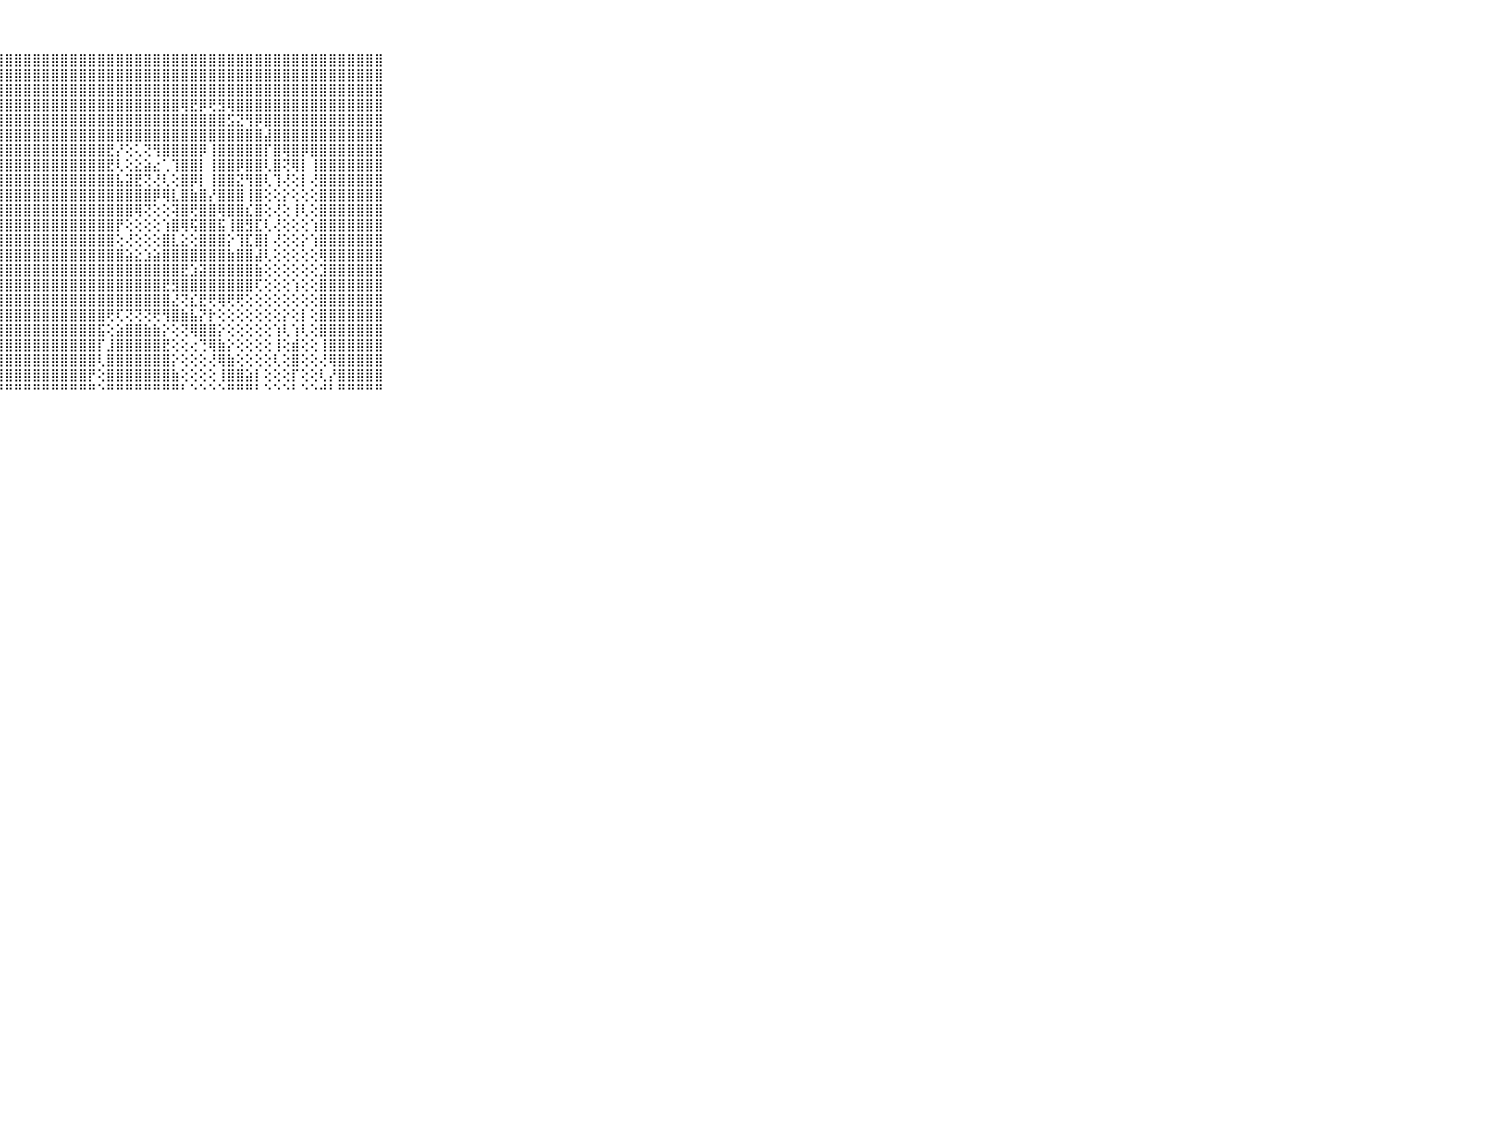

⠀⠀⠀⠀⠀⠀⠀⠀⠀⠀⠀⣿⣿⣿⣿⣿⣿⣿⣿⣿⣿⣿⣿⣿⣿⣿⣿⣿⣿⣿⣿⣿⣿⣿⣿⣿⣿⣿⣿⣿⣿⣿⣿⣿⣿⣿⣿⣿⣿⣿⣿⣿⣿⣿⣿⣿⣿⣿⣿⣿⣿⣿⣿⣿⣿⣿⣿⣿⣿⠀⠀⠀⠀⠀⠀⠀⠀⠀⠀⠀⠀
⠀⠀⠀⠀⠀⠀⠀⠀⠀⠀⠀⣿⣿⣿⣿⣿⣿⣿⣿⣿⣿⣿⣿⣿⣿⣿⣿⣿⣿⣿⣿⣿⣿⣿⣿⣿⣿⣿⣿⣿⣿⣿⣿⣿⣿⣿⣿⣿⣿⣿⣿⣿⣿⣿⣿⣿⣿⣿⣿⣿⣿⣿⣿⣿⣿⣿⣿⣿⣿⠀⠀⠀⠀⠀⠀⠀⠀⠀⠀⠀⠀
⠀⠀⠀⠀⠀⠀⠀⠀⠀⠀⠀⣿⣿⣿⣿⣿⣿⣿⣿⣿⣿⣿⣿⣿⣿⣿⣿⣿⣿⣿⣿⣿⣿⣿⣿⣿⣿⣿⣿⣿⣿⣿⣿⣿⣿⣿⣿⣿⣿⣿⣿⣿⣿⣿⣿⣿⣿⣿⣿⣿⣿⣿⣿⣿⣿⣿⣿⣿⣿⠀⠀⠀⠀⠀⠀⠀⠀⠀⠀⠀⠀
⠀⠀⠀⠀⠀⠀⠀⠀⠀⠀⠀⣿⣿⣿⣿⣿⣿⣿⣿⣿⣿⣿⣿⣿⣿⣿⣿⣿⣿⣿⣿⣿⣿⣿⣿⣿⣿⣿⣿⣿⣿⣿⣿⣿⣿⣿⣿⢿⣟⡿⢟⣻⢿⣿⣿⣿⣿⣿⣿⣿⣿⣿⣿⣿⣿⣿⣿⣿⣿⠀⠀⠀⠀⠀⠀⠀⠀⠀⠀⠀⠀
⠀⠀⠀⠀⠀⠀⠀⠀⠀⠀⠀⣿⣿⣿⣿⣿⣿⣿⣿⣿⣿⣿⣿⣿⣿⣿⣿⣿⣿⣿⣿⣿⣿⣿⣿⣿⣿⣿⣿⣿⣿⣿⣿⣿⣿⣿⣿⣿⣿⣿⣿⣿⣫⣝⢻⡿⣿⣿⣿⣿⣿⣿⣿⣿⣿⣿⣿⣿⣿⠀⠀⠀⠀⠀⠀⠀⠀⠀⠀⠀⠀
⠀⠀⠀⠀⠀⠀⠀⠀⠀⠀⠀⣿⣿⣿⣿⣿⣿⣿⣿⣿⣿⣿⣿⣿⣿⣿⣿⣿⣿⣿⣿⣿⣿⣿⣿⣿⣿⣿⣿⣿⣿⣿⣿⣿⣿⣿⣿⣿⣿⣿⣿⣿⣿⣿⣿⣿⣼⣿⣿⣿⣿⣿⣿⣿⣿⣿⣿⣿⣿⠀⠀⠀⠀⠀⠀⠀⠀⠀⠀⠀⠀
⠀⠀⠀⠀⠀⠀⠀⠀⠀⠀⠀⣿⣿⣿⣿⣿⣿⣿⣿⣿⣿⣿⣿⣿⣿⣿⣿⣿⣿⣿⣿⣿⣿⣿⣿⣿⣿⣿⣿⣟⡜⢕⢅⢝⢻⣿⣿⣿⣿⡿⢸⣿⣿⣿⣿⣿⡏⣿⢿⣿⡿⣿⣿⣿⣿⣿⣿⣿⣿⠀⠀⠀⠀⠀⠀⠀⠀⠀⠀⠀⠀
⠀⠀⠀⠀⠀⠀⠀⠀⠀⠀⠀⣿⣿⣿⣿⣿⣿⣿⣿⣿⣿⣿⣿⣿⣿⣿⣿⣿⣿⣿⣿⣿⣿⣿⣿⣿⣿⣿⣿⣟⢇⢕⣕⣵⣔⢁⢹⣿⣿⡇⢸⣿⣿⡿⣿⣿⢇⣿⢝⢿⡇⢸⣿⣿⣿⣿⣿⣿⣿⠀⠀⠀⠀⠀⠀⠀⠀⠀⠀⠀⠀
⠀⠀⠀⠀⠀⠀⠀⠀⠀⠀⠀⣿⣿⣿⣿⣿⣿⣿⣿⣿⣿⣿⣿⣿⣿⣿⣿⣿⣿⣿⣿⣿⣿⣿⣿⣿⣿⣿⣿⣿⣧⣽⣟⢝⢜⢇⢕⣿⡿⡇⢸⣿⣿⣝⢻⣿⢇⢹⢜⢕⡇⢜⣿⣿⣿⣿⣿⣿⣿⠀⠀⠀⠀⠀⠀⠀⠀⠀⠀⠀⠀
⠀⠀⠀⠀⠀⠀⠀⠀⠀⠀⠀⣿⣿⣿⣿⣿⣿⣿⣿⣿⣿⣿⣿⣿⣿⣿⣿⣿⣿⣿⣿⣿⣿⣿⣿⣿⣿⣿⣿⣿⣿⣿⣿⣿⡿⢿⣇⣿⣷⣿⡜⣿⣿⣿⢸⣿⢕⢕⡕⢕⢕⢕⣿⣿⣿⣿⣿⣿⣿⠀⠀⠀⠀⠀⠀⠀⠀⠀⠀⠀⠀
⠀⠀⠀⠀⠀⠀⠀⠀⠀⠀⠀⣿⣿⣿⣿⣿⣿⣿⣿⣿⣿⣿⣿⣿⣿⣿⣿⣿⣿⣿⣿⣿⣿⣿⣿⣿⣿⣿⣿⣿⣿⣿⢿⢝⢕⢕⢽⣿⢟⣿⣿⢿⣿⣿⣎⣿⢕⢜⢕⢸⢇⢕⣿⣿⣿⣿⣿⣿⣿⠀⠀⠀⠀⠀⠀⠀⠀⠀⠀⠀⠀
⠀⠀⠀⠀⠀⠀⠀⠀⠀⠀⠀⣿⣿⣿⣿⣿⣿⣿⣿⣿⣿⣿⣿⣿⣿⣿⣿⣿⣿⣿⣿⣿⣿⣿⣿⣿⣿⣿⣿⣿⡟⢕⢕⢕⢕⢱⣿⢿⢯⣿⣿⣯⢸⣿⣻⣏⢇⢜⢕⢕⢕⢱⣿⣿⣿⣿⣿⣿⣿⠀⠀⠀⠀⠀⠀⠀⠀⠀⠀⠀⠀
⠀⠀⠀⠀⠀⠀⠀⠀⠀⠀⠀⣿⣿⣿⣿⣿⣿⣿⣿⣿⣿⣿⣿⣿⣿⣿⣿⣿⣿⣿⣿⣿⣿⣿⣿⣿⣿⣿⣿⣿⢕⢜⢕⢕⢕⣿⣇⣕⢕⣿⣿⣿⡕⢹⣏⣿⡇⢜⢕⢕⡕⢱⣿⣿⣿⣿⣿⣿⣿⠀⠀⠀⠀⠀⠀⠀⠀⠀⠀⠀⠀
⠀⠀⠀⠀⠀⠀⠀⠀⠀⠀⠀⣿⣿⣿⣿⣿⣿⣿⣿⣿⣿⣿⣿⣿⣿⣿⣿⣿⣿⣿⣿⣿⣿⣿⣿⣿⣿⣿⣿⣿⣿⣵⣕⣱⣵⣿⣿⣿⣿⣿⣿⣿⣷⣿⣿⣼⢇⢕⢕⢕⢕⢕⢿⣿⣿⣿⣿⣿⣿⠀⠀⠀⠀⠀⠀⠀⠀⠀⠀⠀⠀
⠀⠀⠀⠀⠀⠀⠀⠀⠀⠀⠀⣿⣿⣿⣿⣿⣿⣿⣿⣿⣿⣿⣿⣿⣿⣿⣿⣿⣿⣿⣿⣿⣿⣿⣿⣿⣿⣿⣿⣿⣿⣿⣿⣿⣿⣿⣿⣟⣱⣽⣿⣿⣿⣿⣿⣷⢕⢕⢕⢕⢕⢕⣹⣿⣿⣿⣿⣿⣿⠀⠀⠀⠀⠀⠀⠀⠀⠀⠀⠀⠀
⠀⠀⠀⠀⠀⠀⠀⠀⠀⠀⠀⣿⣿⣿⣿⣿⣿⣿⣿⣿⣿⣿⣿⣿⣿⣿⣿⣿⣿⣿⣿⣿⣿⣿⣿⣿⣿⣿⣿⣿⣿⣿⣿⣿⣿⣟⣻⣿⣿⣿⣿⣿⣿⣿⣿⢏⢕⢕⢕⢱⢕⢕⣿⣿⣿⣿⣿⣿⣿⠀⠀⠀⠀⠀⠀⠀⠀⠀⠀⠀⠀
⠀⠀⠀⠀⠀⠀⠀⠀⠀⠀⠀⣿⣿⣿⣿⣿⣿⣿⣿⣿⣿⣿⣿⣿⣿⣿⣿⣿⣿⣿⣿⣿⣿⣿⣿⣿⣿⣿⣿⣿⣿⣿⣿⣿⣿⣿⣜⢝⣎⣟⢟⢿⢟⢟⢕⢕⢕⢕⢕⢕⢕⢕⣿⣿⣿⣿⣿⣿⣿⠀⠀⠀⠀⠀⠀⠀⠀⠀⠀⠀⠀
⠀⠀⠀⠀⠀⠀⠀⠀⠀⠀⠀⣿⣿⣿⣿⣿⣿⣿⣿⣿⣿⣿⣿⣿⣿⣿⣿⣿⣿⣿⣿⣿⣿⣿⣿⣿⣿⣿⣿⢟⢏⢝⢝⢝⢟⢻⣿⣷⣧⡝⡗⢕⢕⢕⢕⢕⢕⢕⡕⢕⡇⢕⣿⣿⣿⣿⣿⣿⣿⠀⠀⠀⠀⠀⠀⠀⠀⠀⠀⠀⠀
⠀⠀⠀⠀⠀⠀⠀⠀⠀⠀⠀⣿⣿⣿⣿⣿⣿⣿⣿⣿⣿⣿⣿⣿⣿⣿⣿⣿⣿⣿⣿⣿⣿⣿⣿⣿⣿⣿⣯⢕⣵⣿⣿⣷⣷⡕⢕⢝⢿⣿⣿⡕⢕⢕⢕⢕⢕⢱⢇⢱⢇⢕⣿⣿⣿⣿⣿⣿⣿⠀⠀⠀⠀⠀⠀⠀⠀⠀⠀⠀⠀
⠀⠀⠀⠀⠀⠀⠀⠀⠀⠀⠀⣿⣿⣿⣿⣿⣿⣿⣿⣿⣿⣿⣿⣿⣿⣿⣿⣿⣿⣿⣿⣿⣿⣿⣿⣿⣿⣿⡏⣸⣿⣿⣿⣿⣿⣟⢕⢕⢔⢙⢿⣷⡕⢕⢕⢕⢕⢸⢕⣾⢕⢕⢸⣿⣿⣿⣿⣿⣿⠀⠀⠀⠀⠀⠀⠀⠀⠀⠀⠀⠀
⠀⠀⠀⠀⠀⠀⠀⠀⠀⠀⠀⣿⣿⣿⣿⣿⣿⣿⣿⣿⣿⣿⣿⣿⣿⣿⣿⣿⣿⣿⣿⣿⣿⣿⣿⣿⣿⣿⢇⣿⣿⣿⣿⣿⣿⣿⡕⢕⢕⢕⢜⢿⣷⢕⢕⢕⢕⢇⢕⣿⢕⢕⢜⢿⣿⣿⣿⣿⣿⠀⠀⠀⠀⠀⠀⠀⠀⠀⠀⠀⠀
⠀⠀⠀⠀⠀⠀⠀⠀⠀⠀⠀⣿⣿⣿⣿⣿⣿⣿⣿⣿⣿⣿⣿⣿⣿⣿⣿⣿⣿⣿⣿⣿⣿⣿⣿⣿⣿⡟⢕⣿⣿⣿⣿⣿⣿⣿⣷⢕⢕⢕⢕⢸⣿⣿⣵⡇⢕⢕⢕⡏⢕⢕⢇⡜⣿⣿⣿⣿⣿⠀⠀⠀⠀⠀⠀⠀⠀⠀⠀⠀⠀
⠀⠀⠀⠀⠀⠀⠀⠀⠀⠀⠀⠛⠛⠛⠛⠛⠛⠛⠛⠛⠛⠛⠛⠛⠛⠛⠛⠛⠛⠛⠛⠛⠛⠛⠛⠛⠛⠛⠑⠛⠛⠛⠛⠛⠛⠛⠛⠃⠑⠑⠑⠑⠛⠛⠛⠃⠑⠑⠑⠃⠑⠑⠚⠃⠛⠛⠛⠛⠛⠀⠀⠀⠀⠀⠀⠀⠀⠀⠀⠀⠀